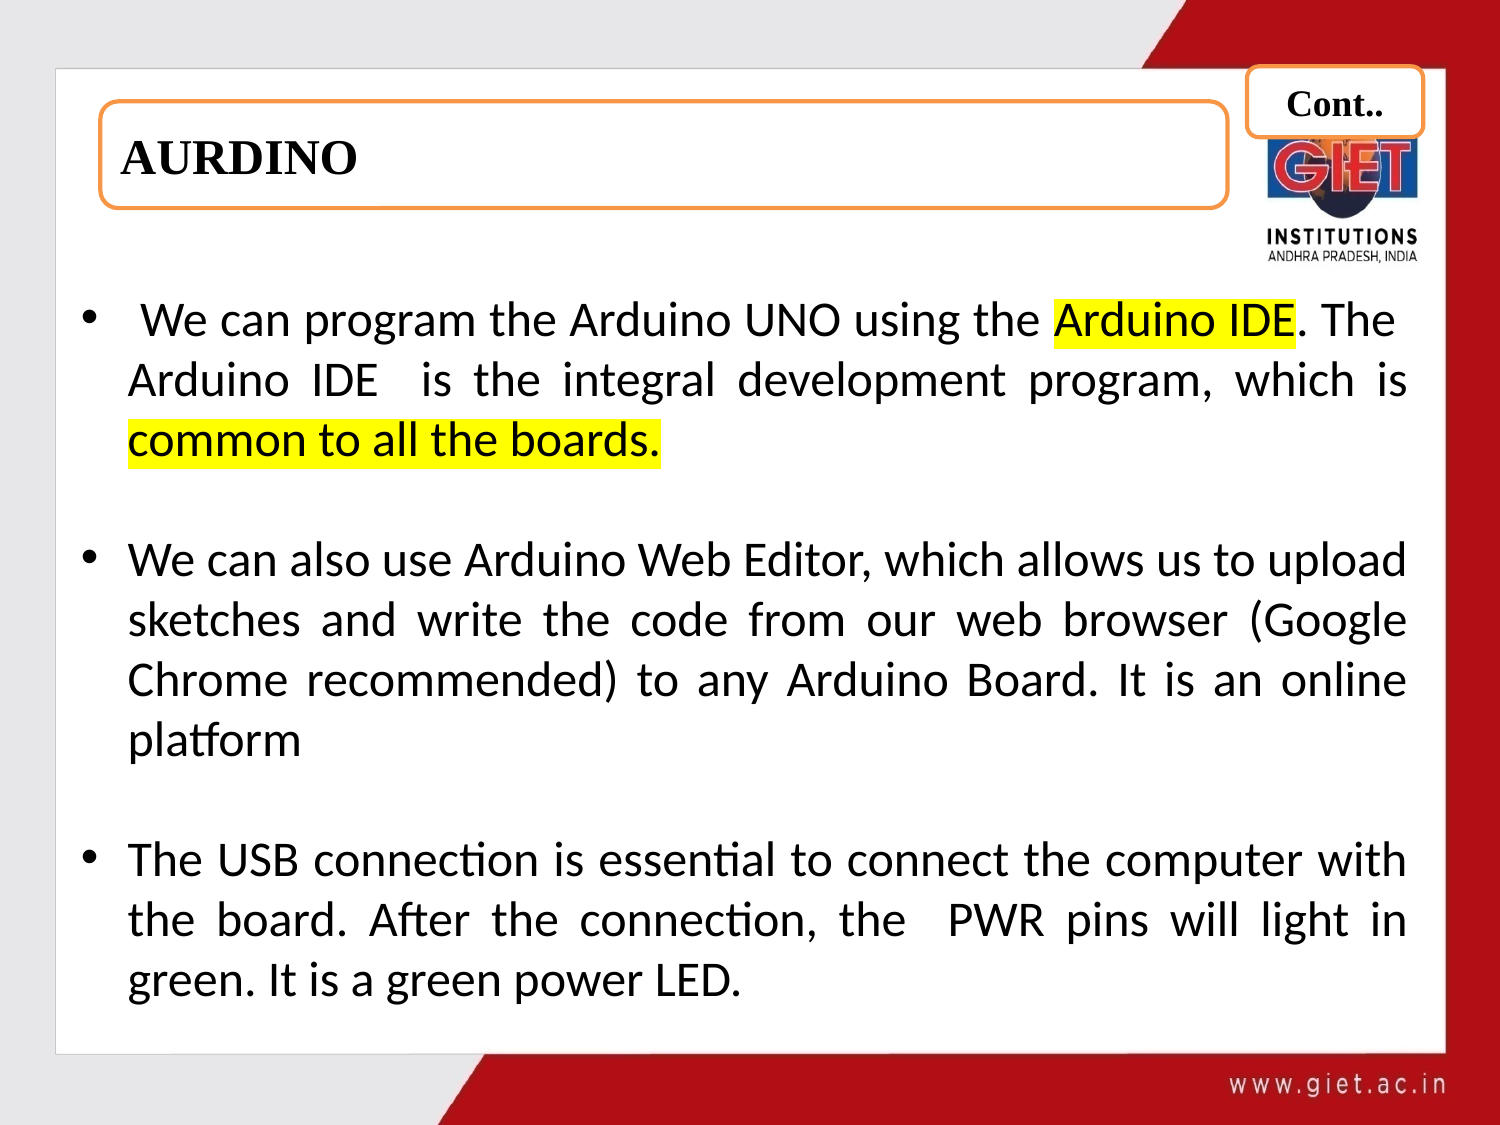

Cont..
AURDINO
 We can program the Arduino UNO using the Arduino IDE. The  Arduino IDE  is the integral development program, which is common to all the boards.

We can also use Arduino Web Editor, which allows us to upload sketches and write the code from our web browser (Google Chrome recommended) to any Arduino Board. It is an online platform

The USB connection is essential to connect the computer with the board. After the connection, the  PWR pins will light in green. It is a green power LED.